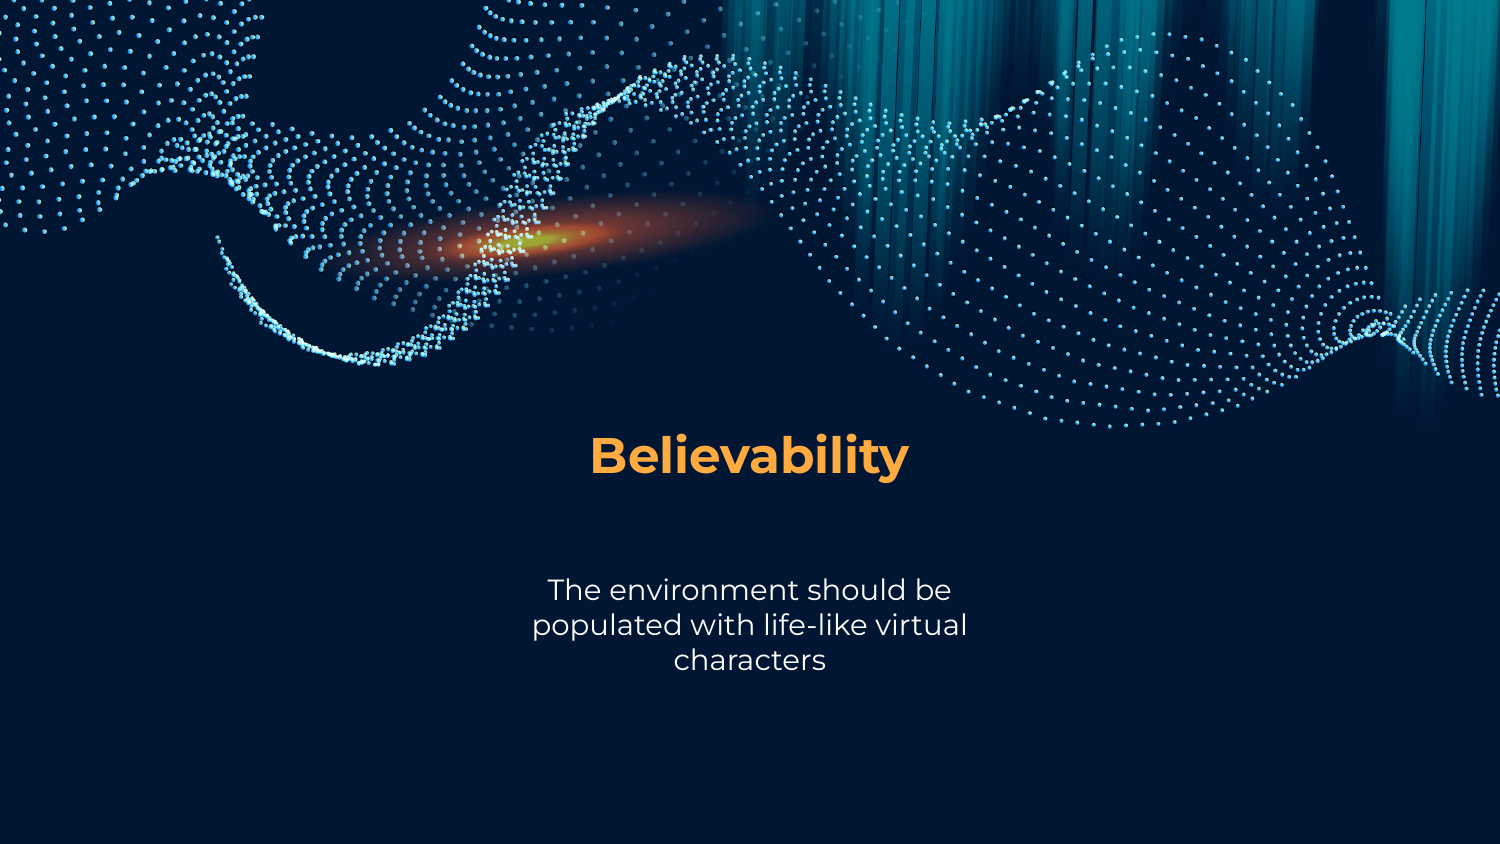

# Believability
The environment should be populated with life-like virtual characters